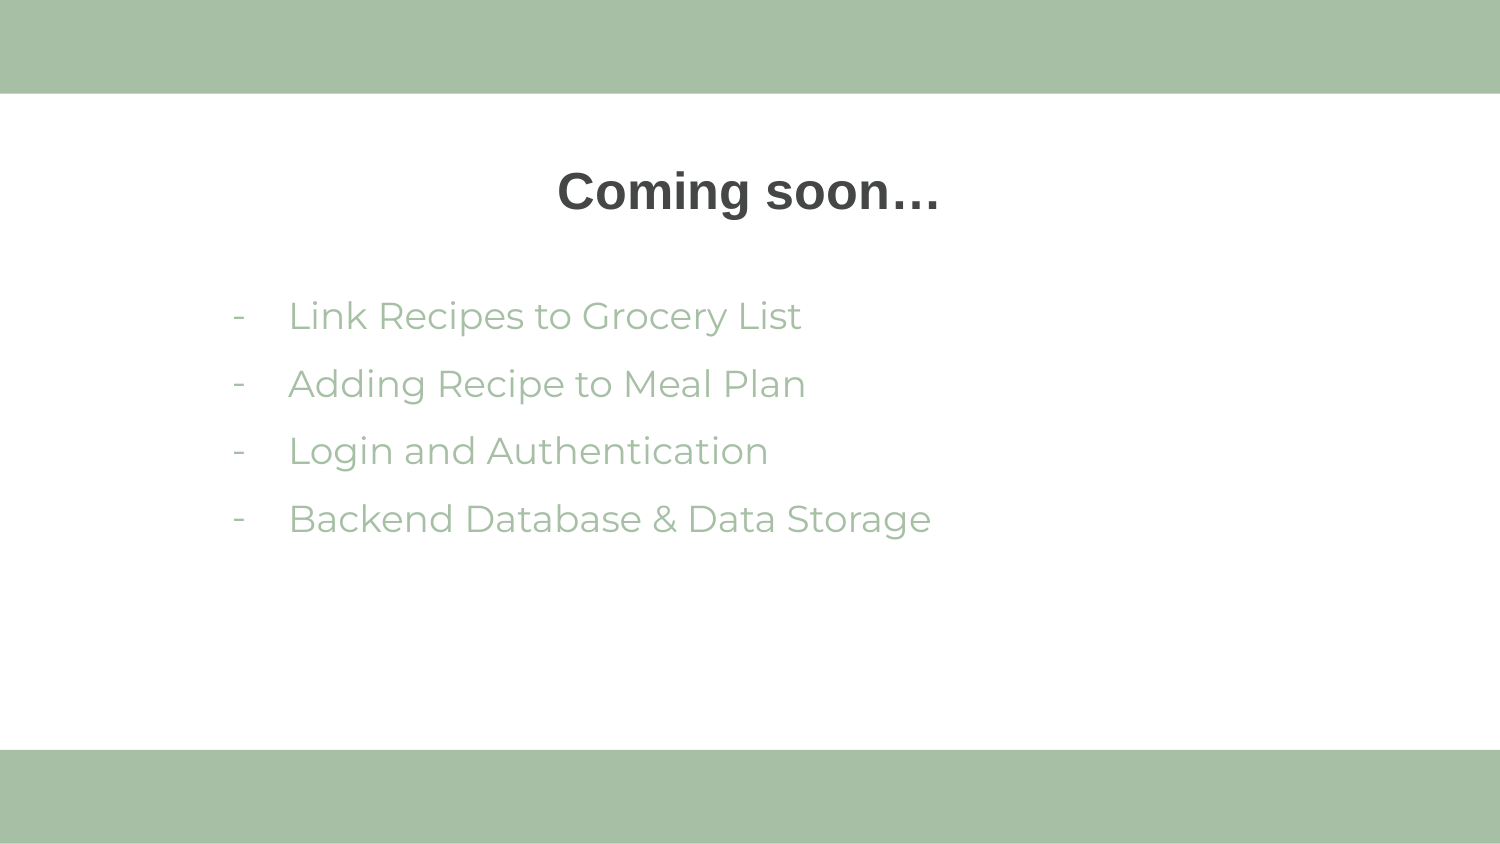

# Coming soon…
Link Recipes to Grocery List
Adding Recipe to Meal Plan
Login and Authentication
Backend Database & Data Storage